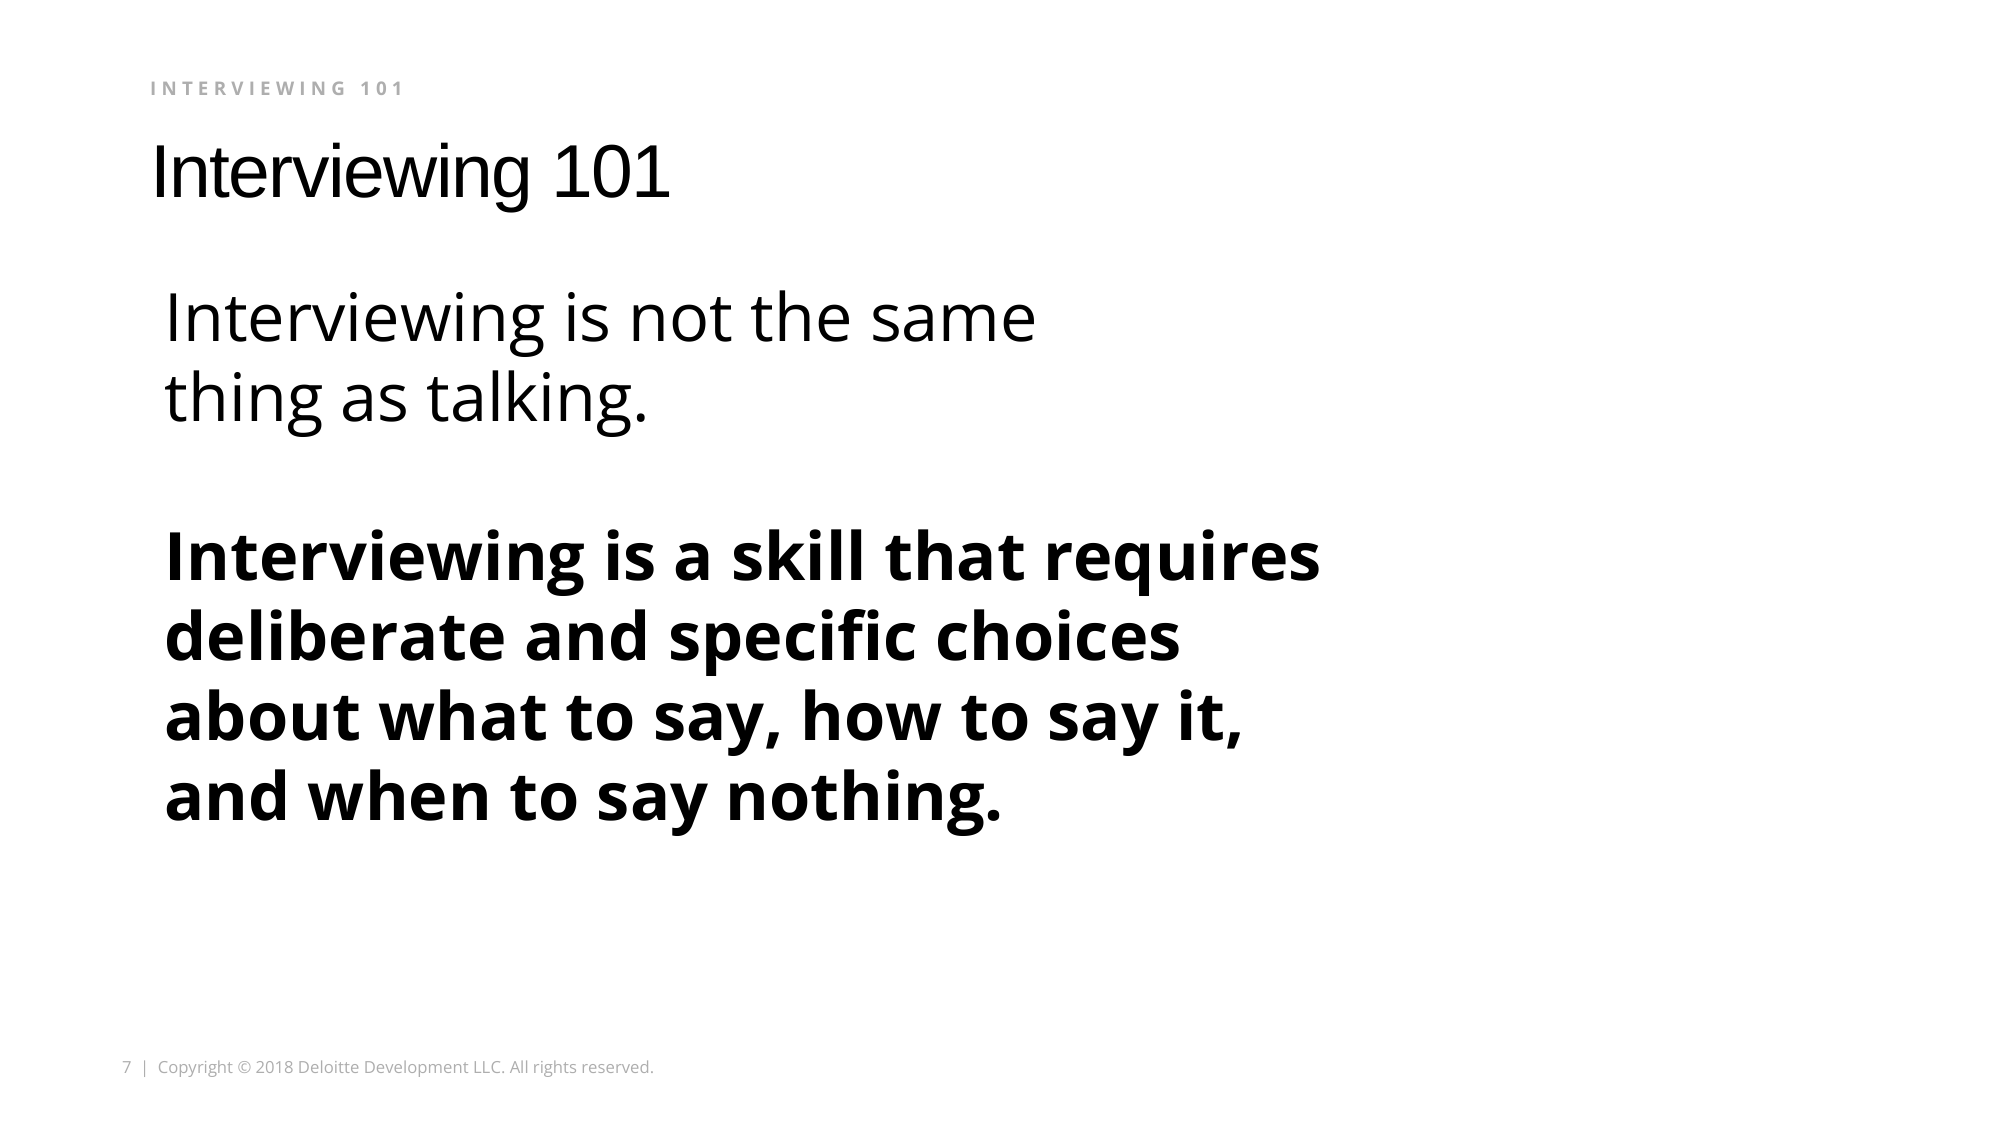

Interviewing 101
# Interviewing 101
Interviewing is not the same
thing as talking.

Interviewing is a skill that requires deliberate and specific choices about what to say, how to say it, and when to say nothing.